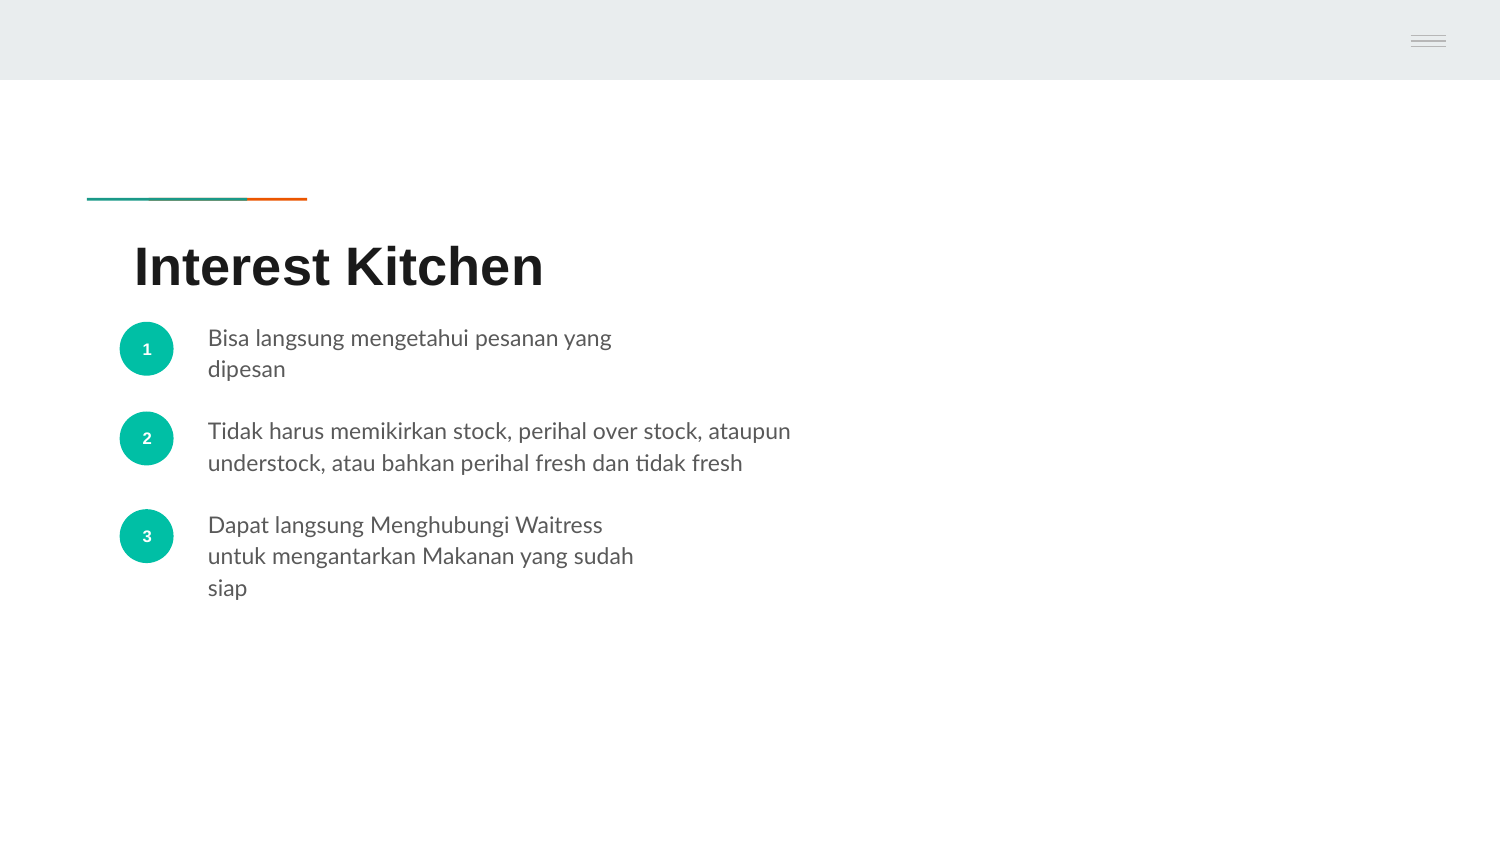

# Interest Kitchen
Bisa langsung mengetahui pesanan yang dipesan

1
Tidak harus memikirkan stock, perihal over stock, ataupun understock, atau bahkan perihal fresh dan tidak fresh

2
Dapat langsung Menghubungi Waitress untuk mengantarkan Makanan yang sudah siap
3